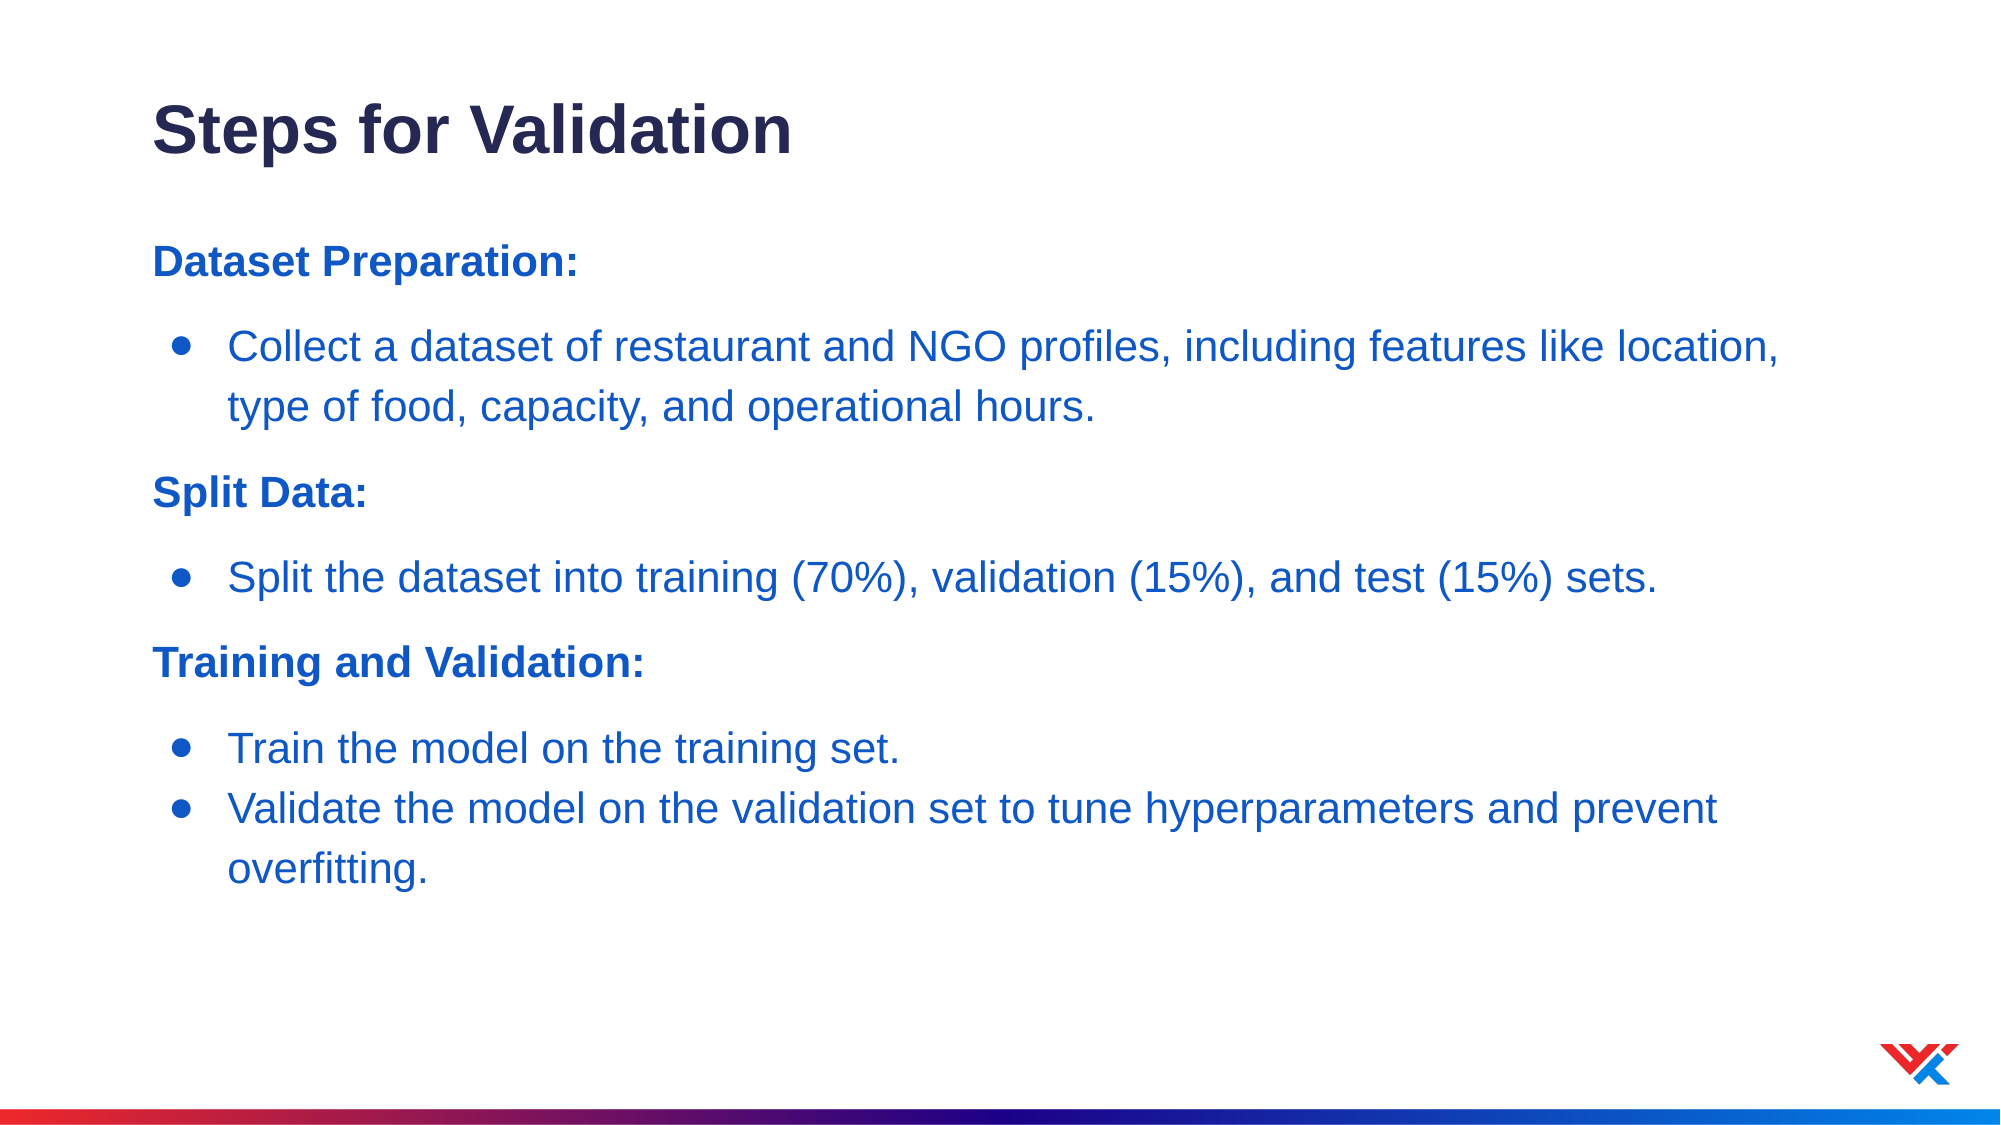

# Steps for Validation
Dataset Preparation:
Collect a dataset of restaurant and NGO profiles, including features like location, type of food, capacity, and operational hours.
Split Data:
Split the dataset into training (70%), validation (15%), and test (15%) sets.
Training and Validation:
Train the model on the training set.
Validate the model on the validation set to tune hyperparameters and prevent overfitting.